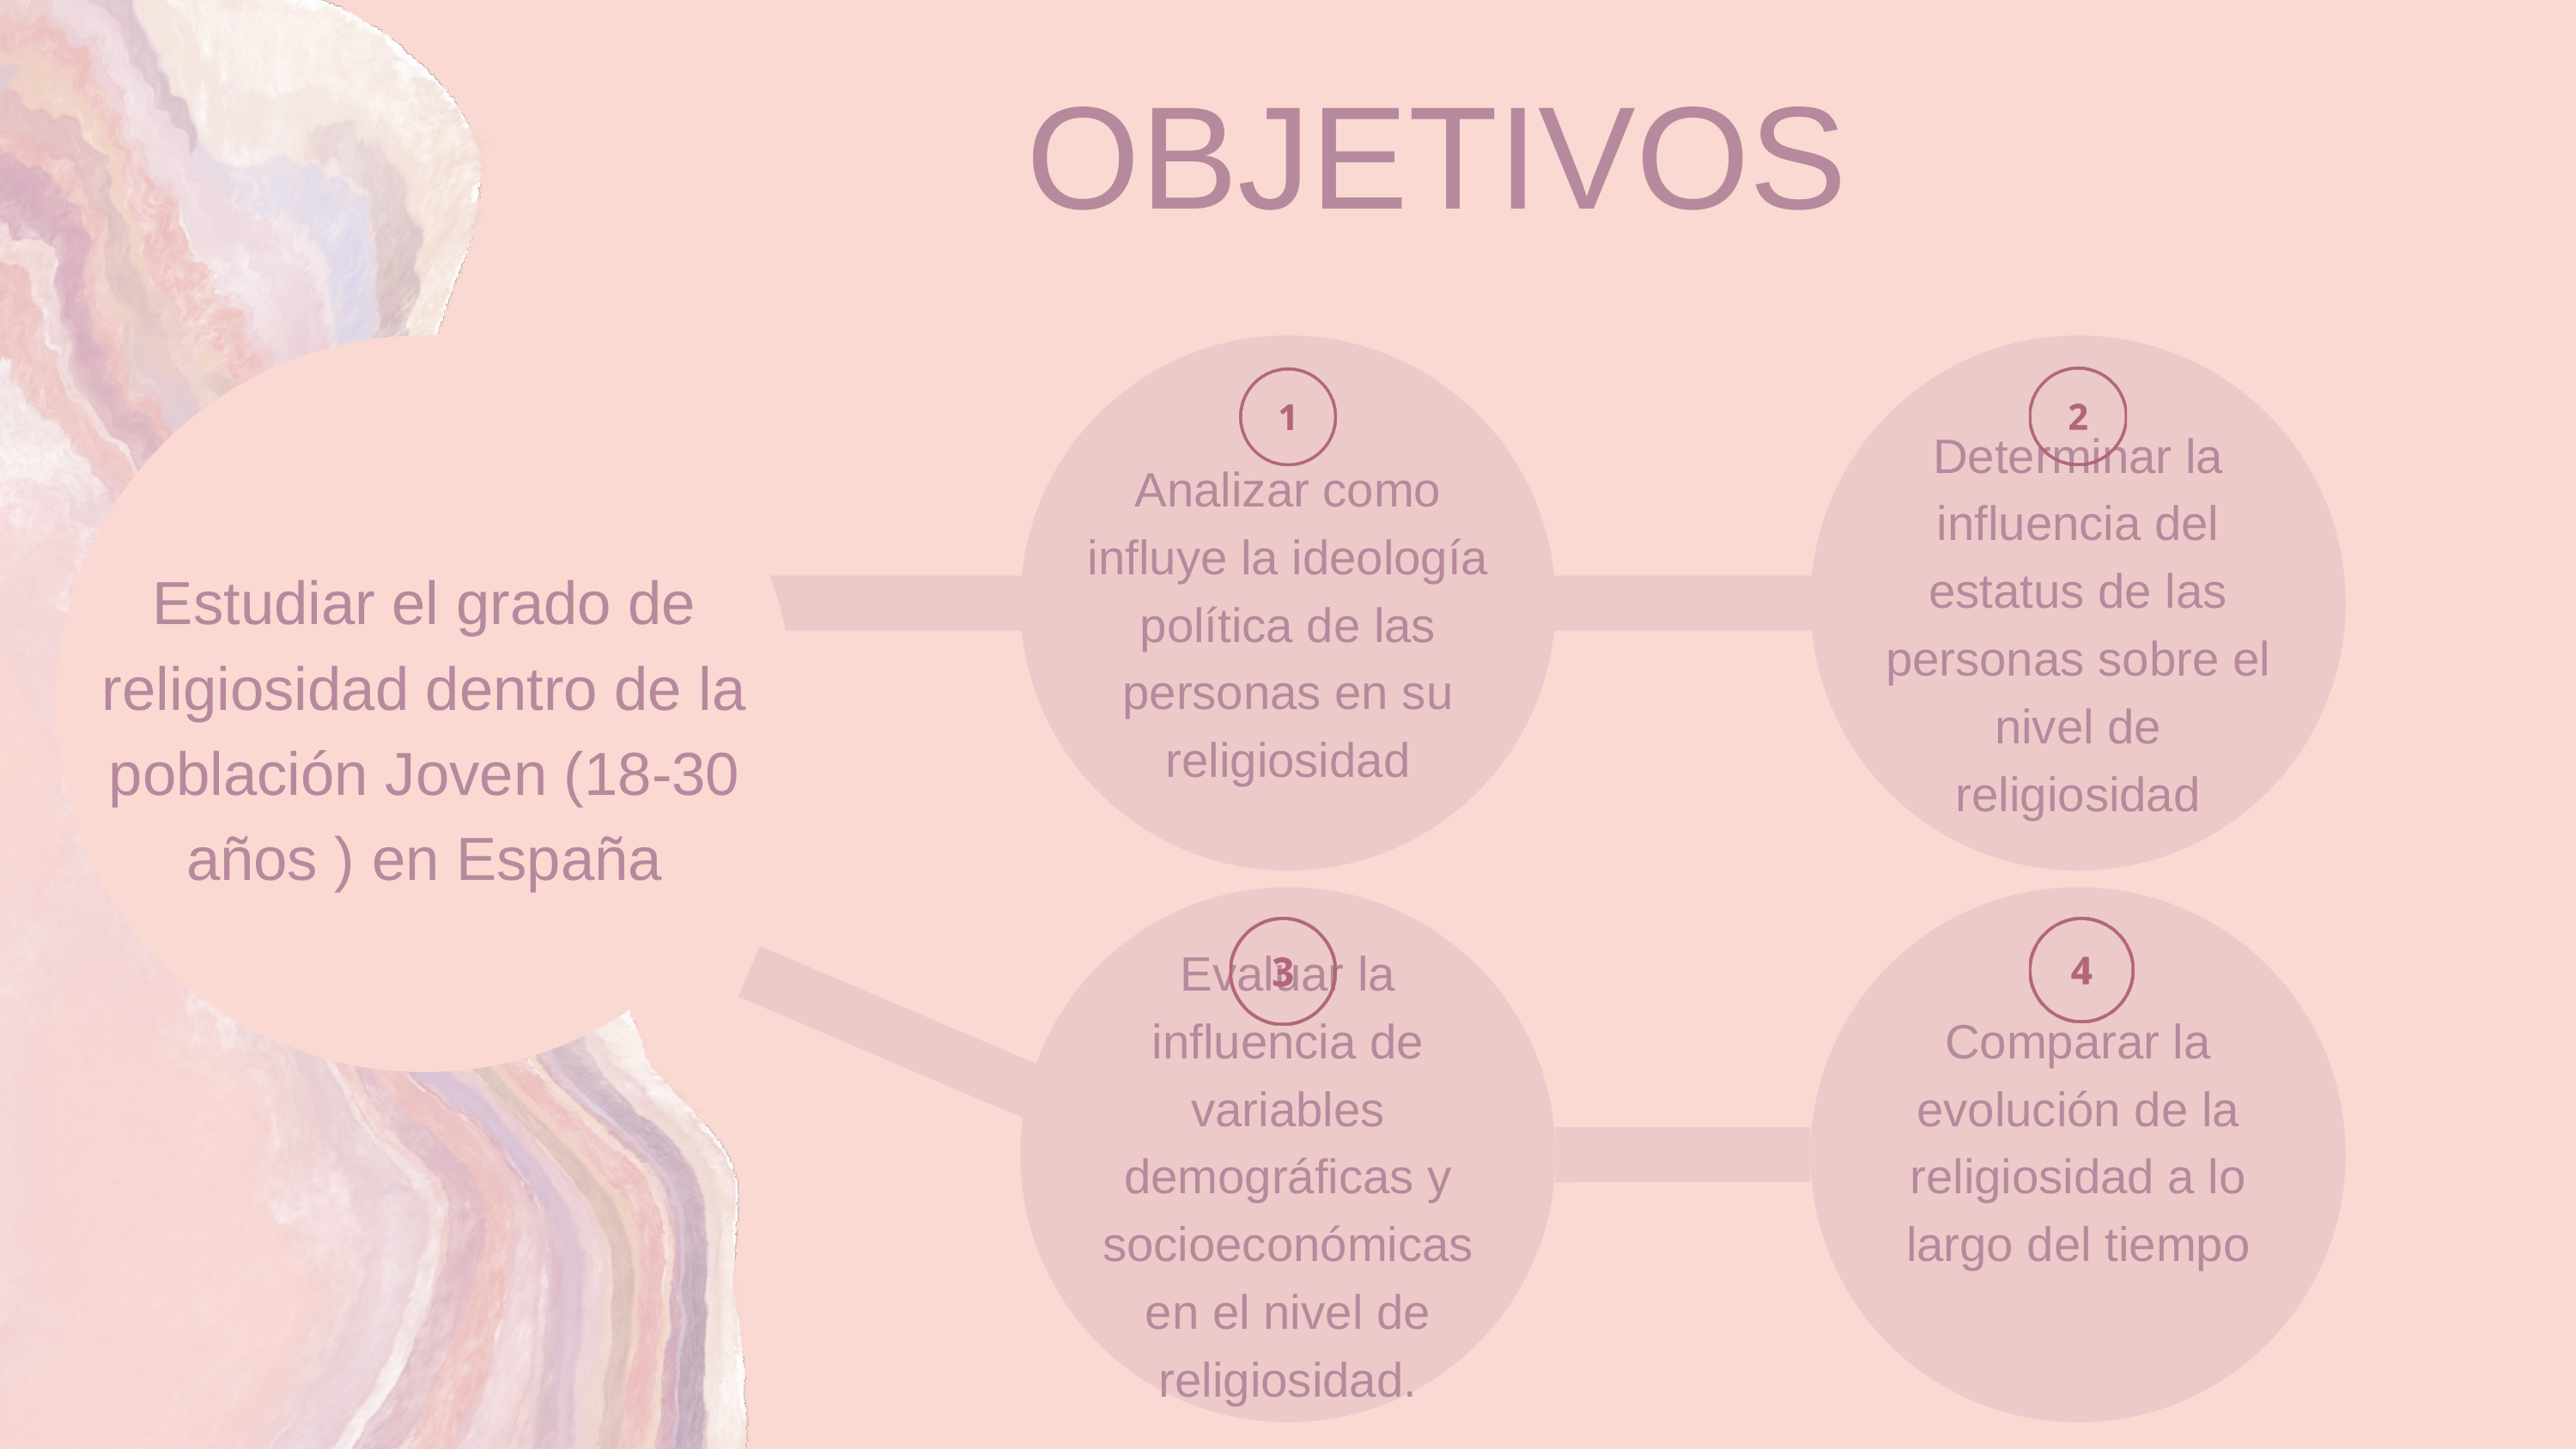

OBJETIVOS

Analizar como influye la ideología política de las personas en su religiosidad

Determinar la influencia del estatus de las personas sobre el nivel de religiosidad

Estudiar el grado de religiosidad dentro de la población Joven (18-30 años ) en España

Evaluar la influencia de variables demográficas y socioeconómicas en el nivel de religiosidad.

Comparar la evolución de la religiosidad a lo largo del tiempo